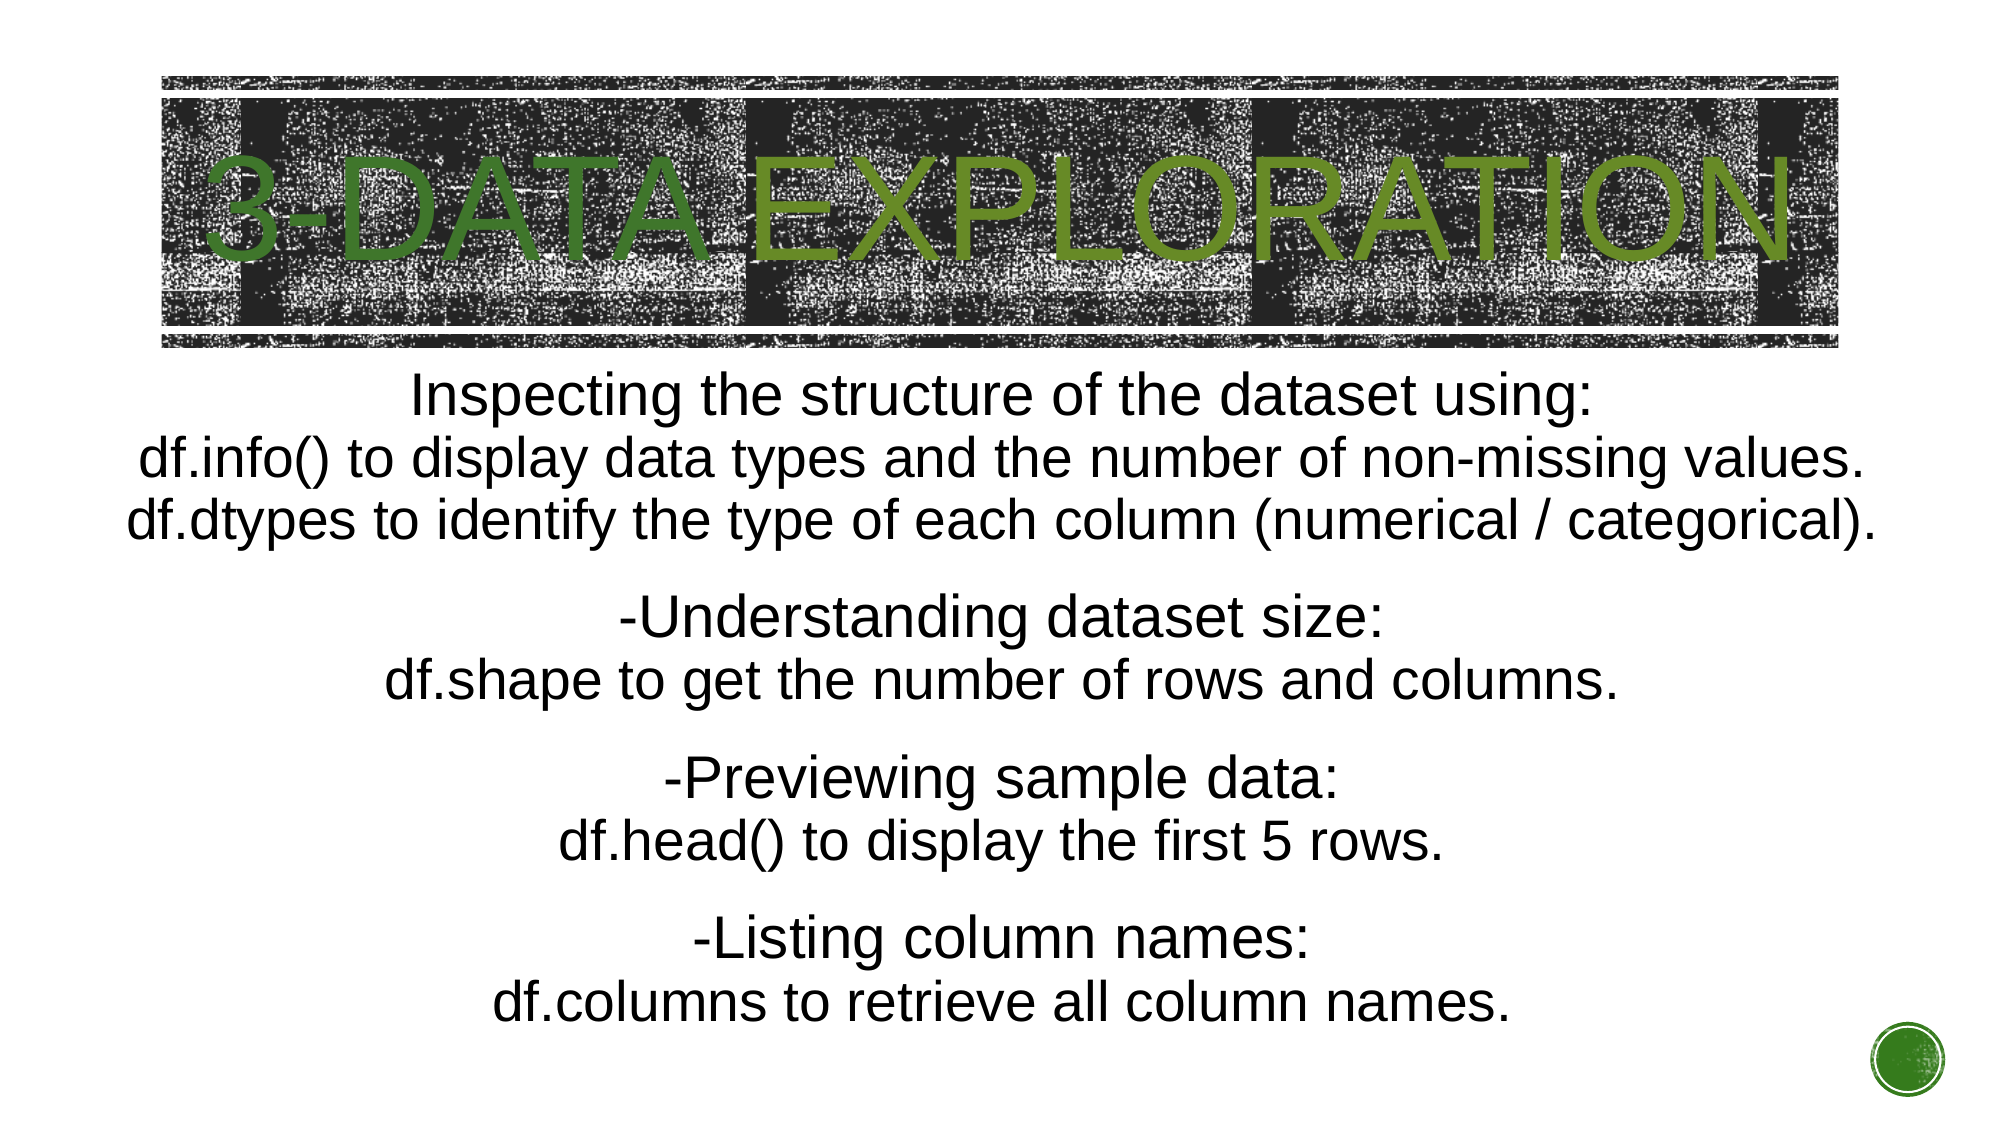

# 3-Data Exploration

Inspecting the structure of the dataset using:
df.info() to display data types and the number of non-missing values.
df.dtypes to identify the type of each column (numerical / categorical).
-Understanding dataset size:
df.shape to get the number of rows and columns.
-Previewing sample data:
df.head() to display the first 5 rows.
-Listing column names:
df.columns to retrieve all column names.